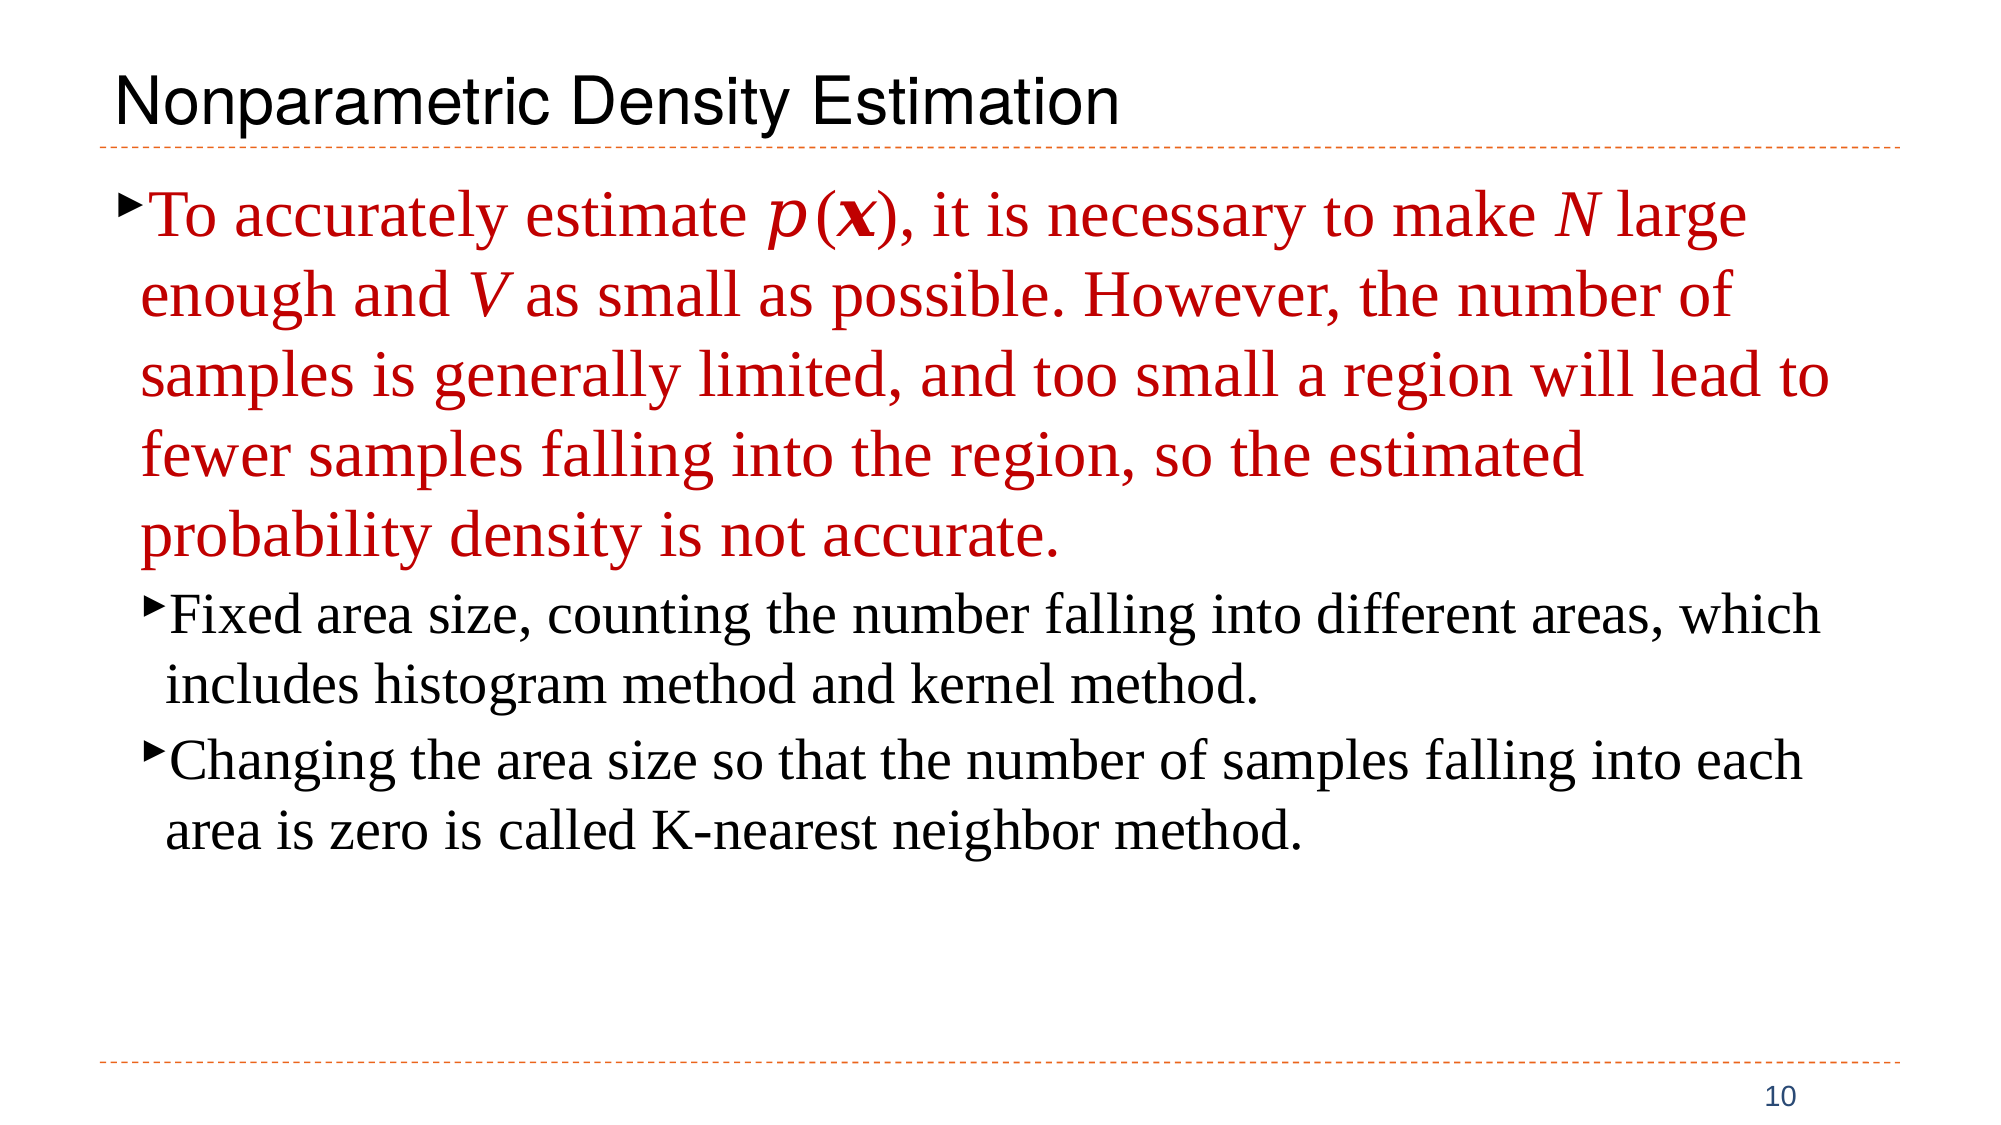

# Nonparametric Density Estimation
To accurately estimate 𝑝(𝒙), it is necessary to make N large enough and V as small as possible. However, the number of samples is generally limited, and too small a region will lead to fewer samples falling into the region, so the estimated probability density is not accurate.
Fixed area size, counting the number falling into different areas, which includes histogram method and kernel method.
Changing the area size so that the number of samples falling into each area is zero is called K-nearest neighbor method.